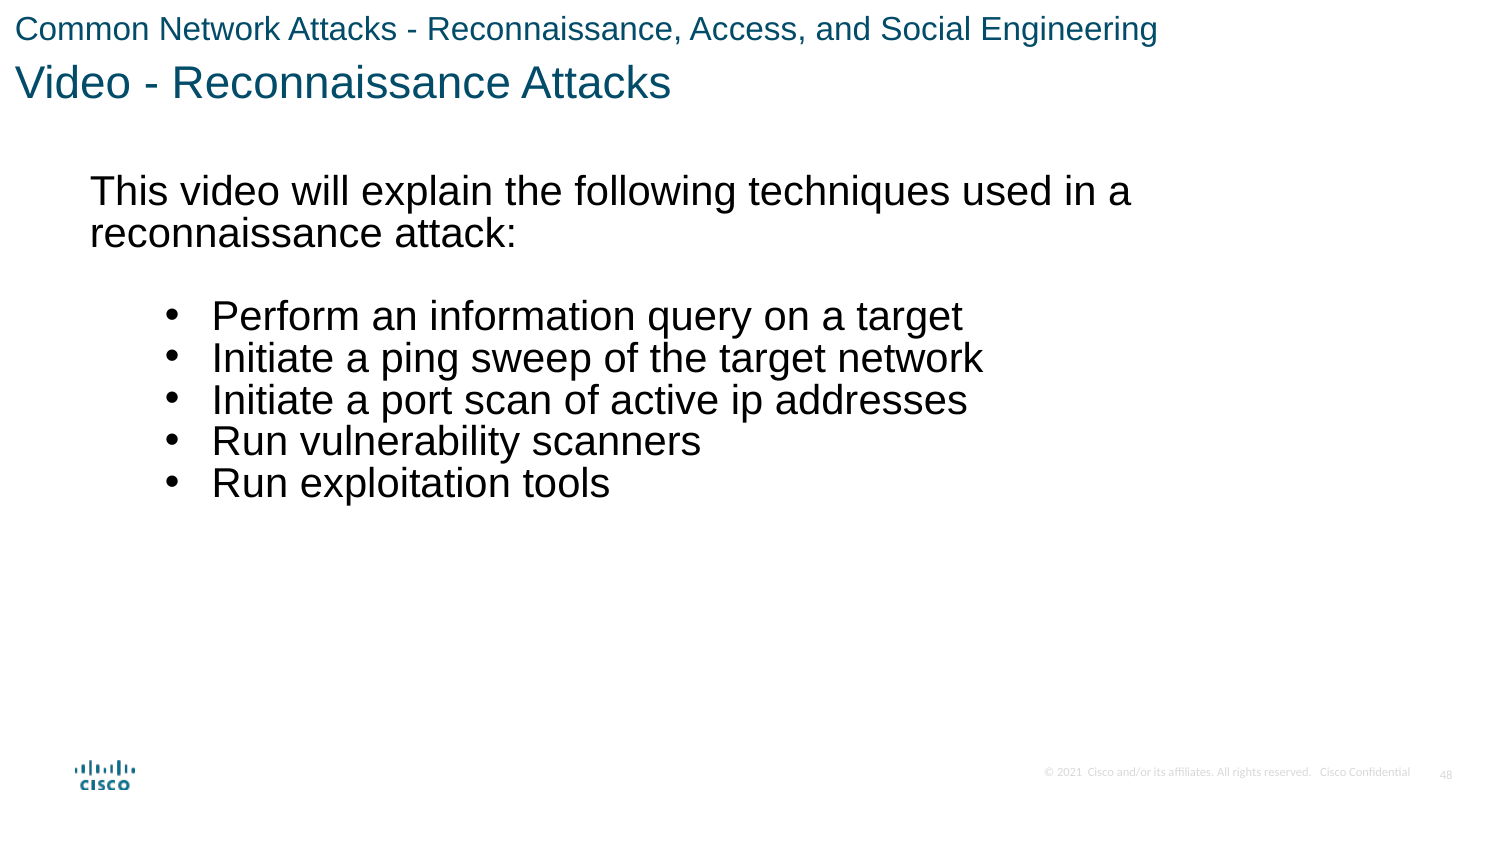

# Common Network Attacks - Reconnaissance, Access, and Social Engineering
Video - Reconnaissance Attacks
This video will explain the following techniques used in a reconnaissance attack:

Perform an information query on a target
Initiate a ping sweep of the target network
Initiate a port scan of active ip addresses
Run vulnerability scanners
Run exploitation tools
48